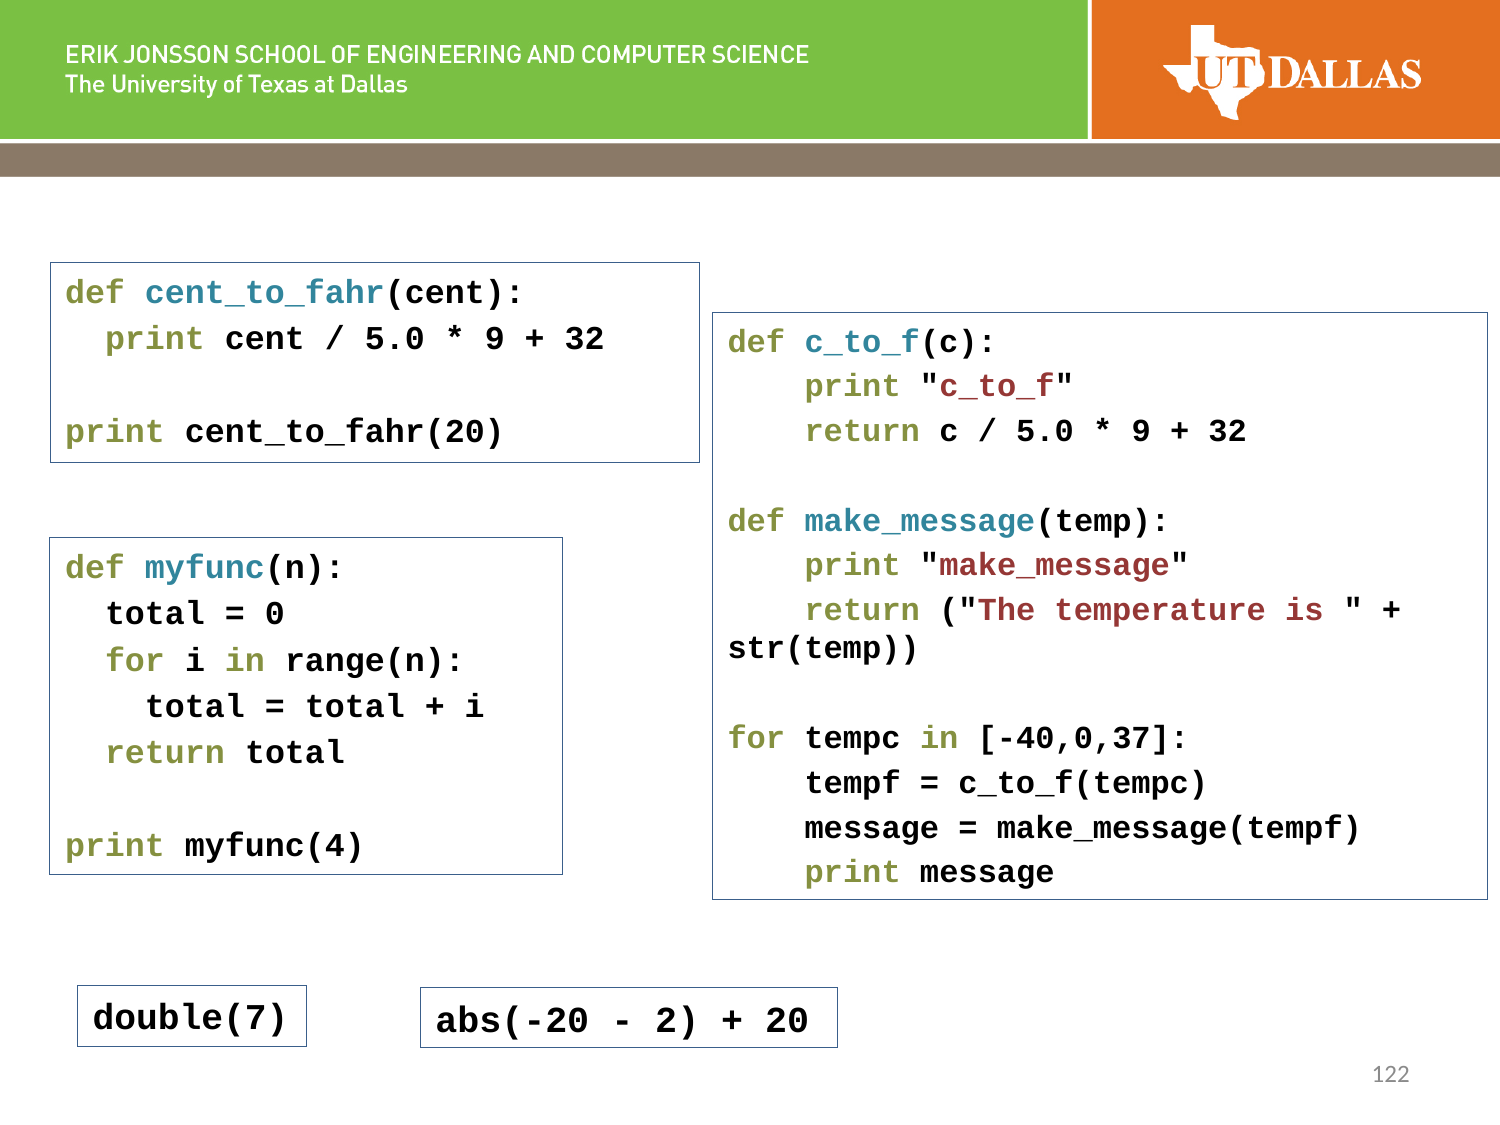

#
def cent_to_fahr(cent):
  print cent / 5.0 * 9 + 32

print cent_to_fahr(20)

def c_to_f(c):
    print "c_to_f"
    return c / 5.0 * 9 + 32

def make_message(temp):
    print "make_message"
    return ("The temperature is " + str(temp))

for tempc in [-40,0,37]:
    tempf = c_to_f(tempc)
    message = make_message(tempf)
    print message
def myfunc(n):
  total = 0
  for i in range(n):
    total = total + i
  return total

print myfunc(4)

double(7)
abs(-20 - 2) + 20
122